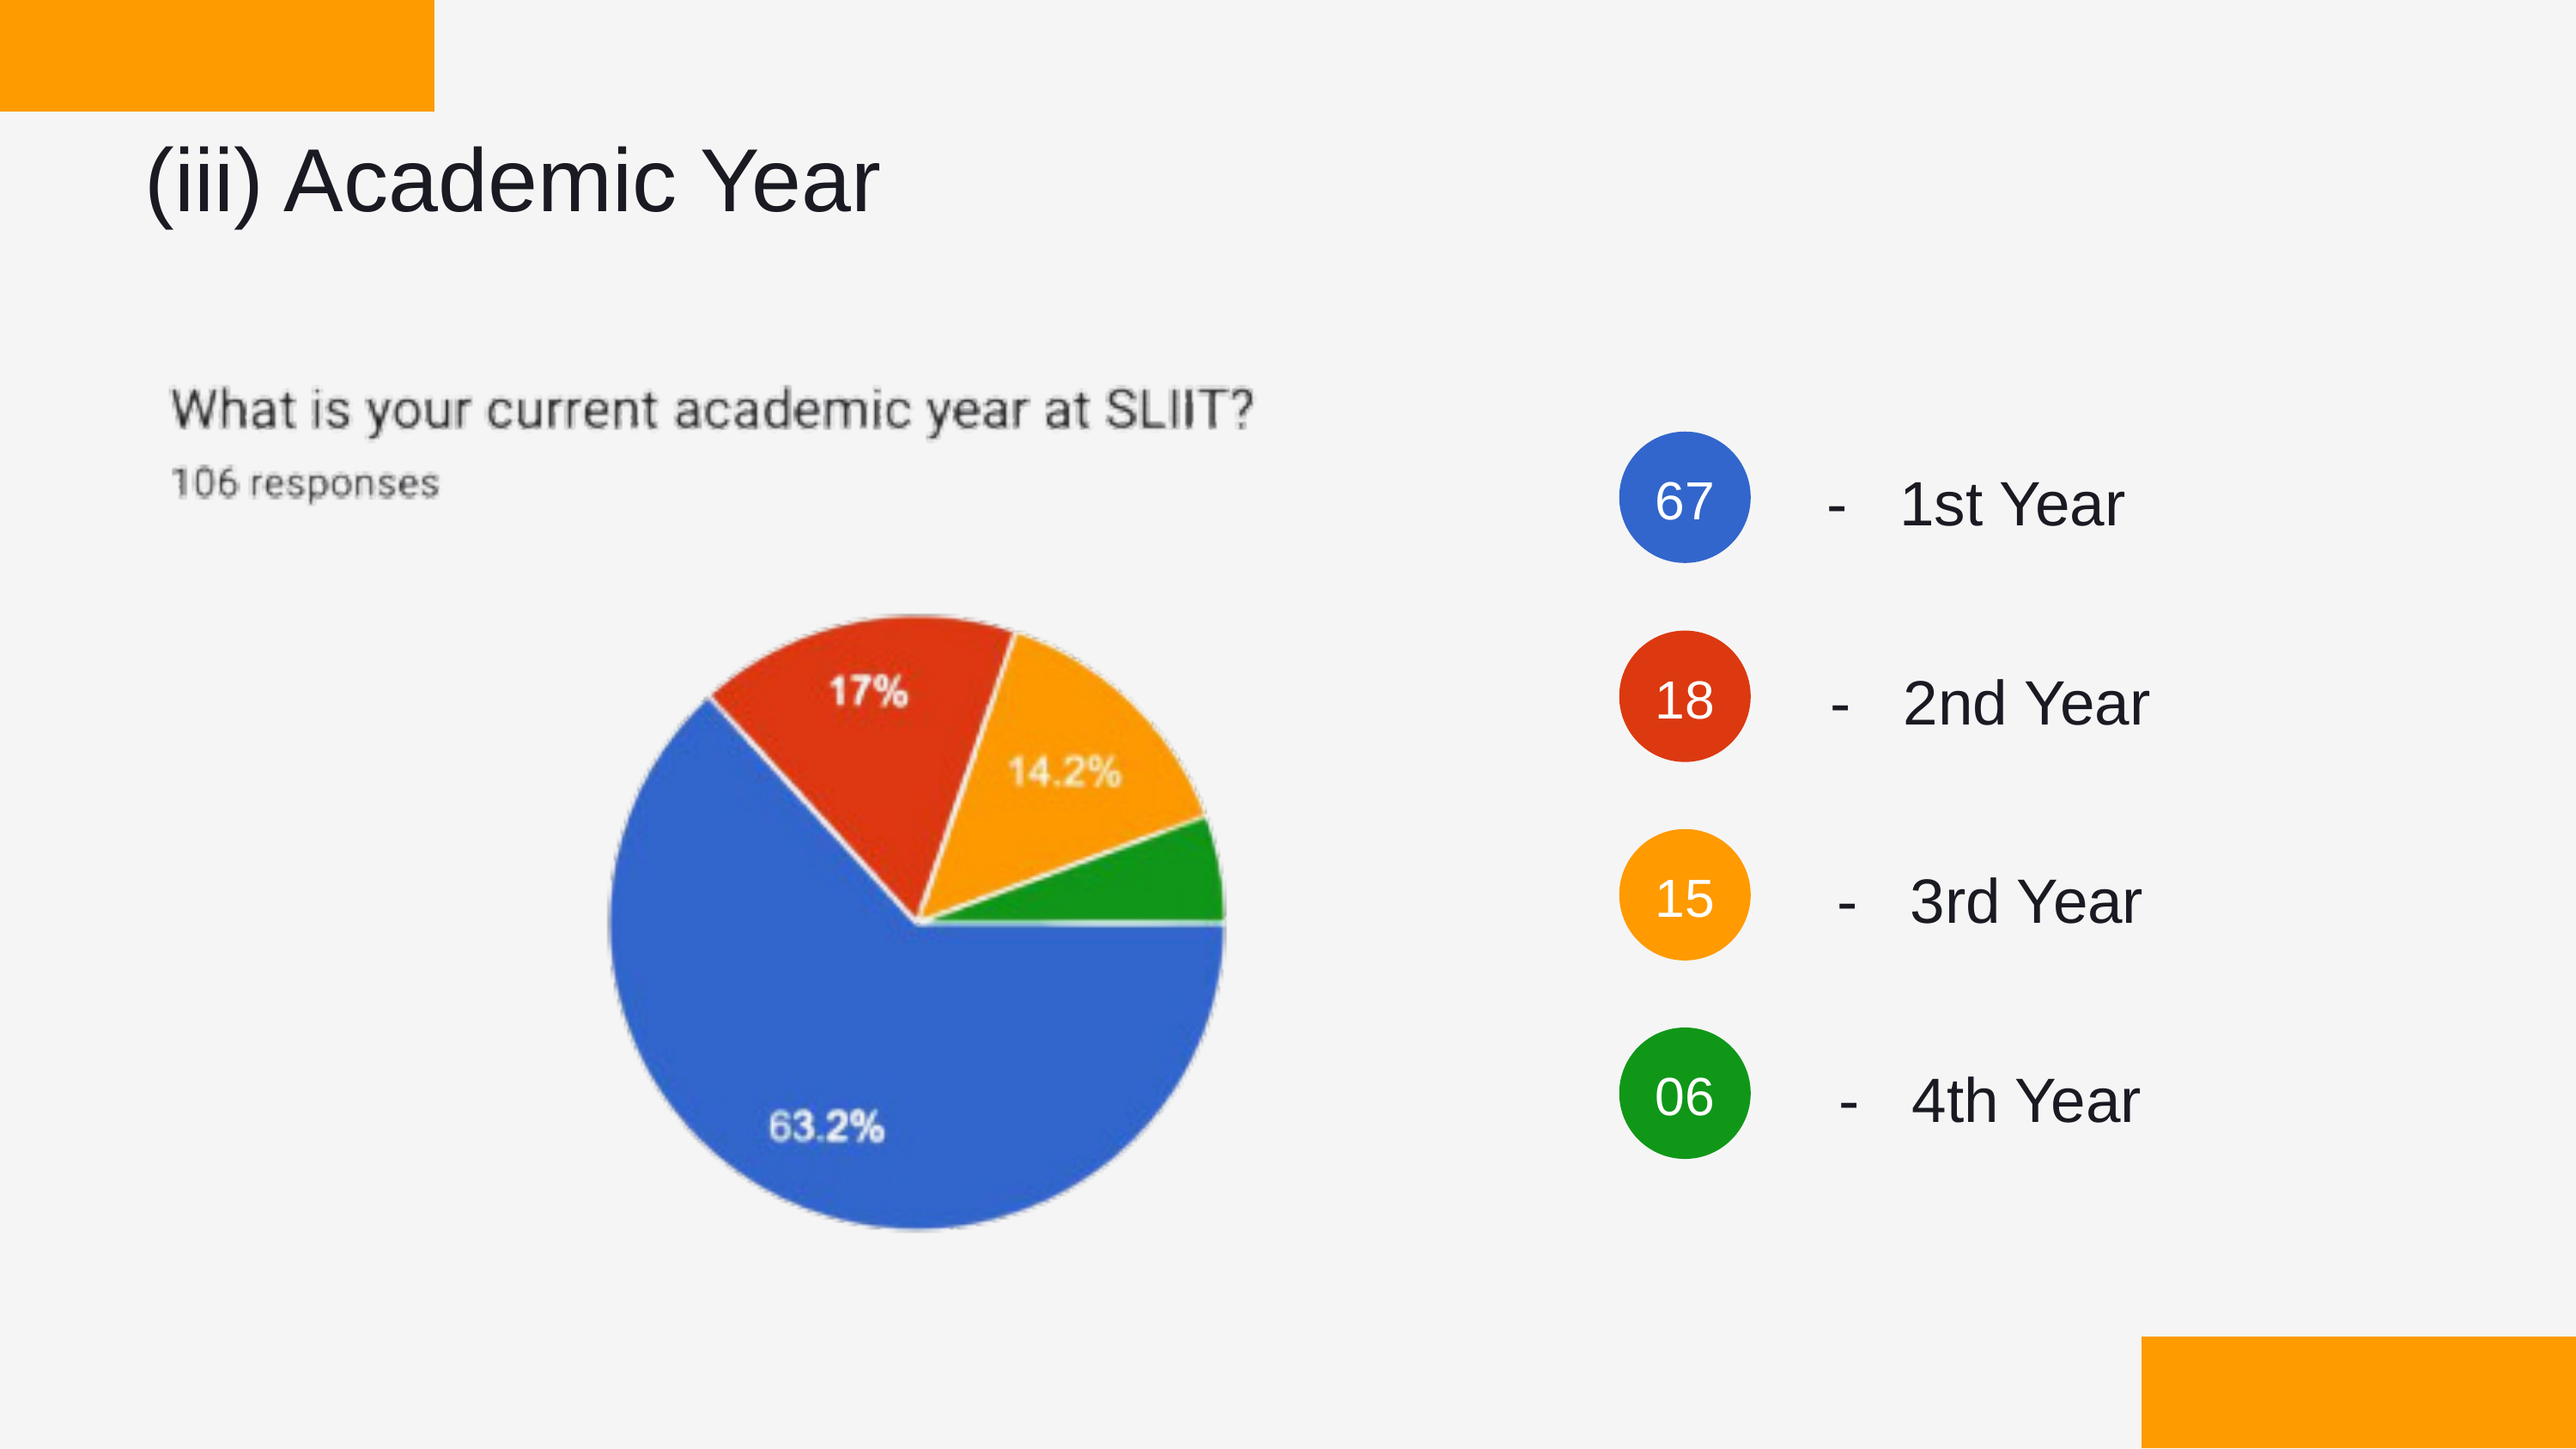

(iii) Academic Year

67
-   1st Year

18
-   2nd Year

15
-   3rd Year

06
-   4th Year